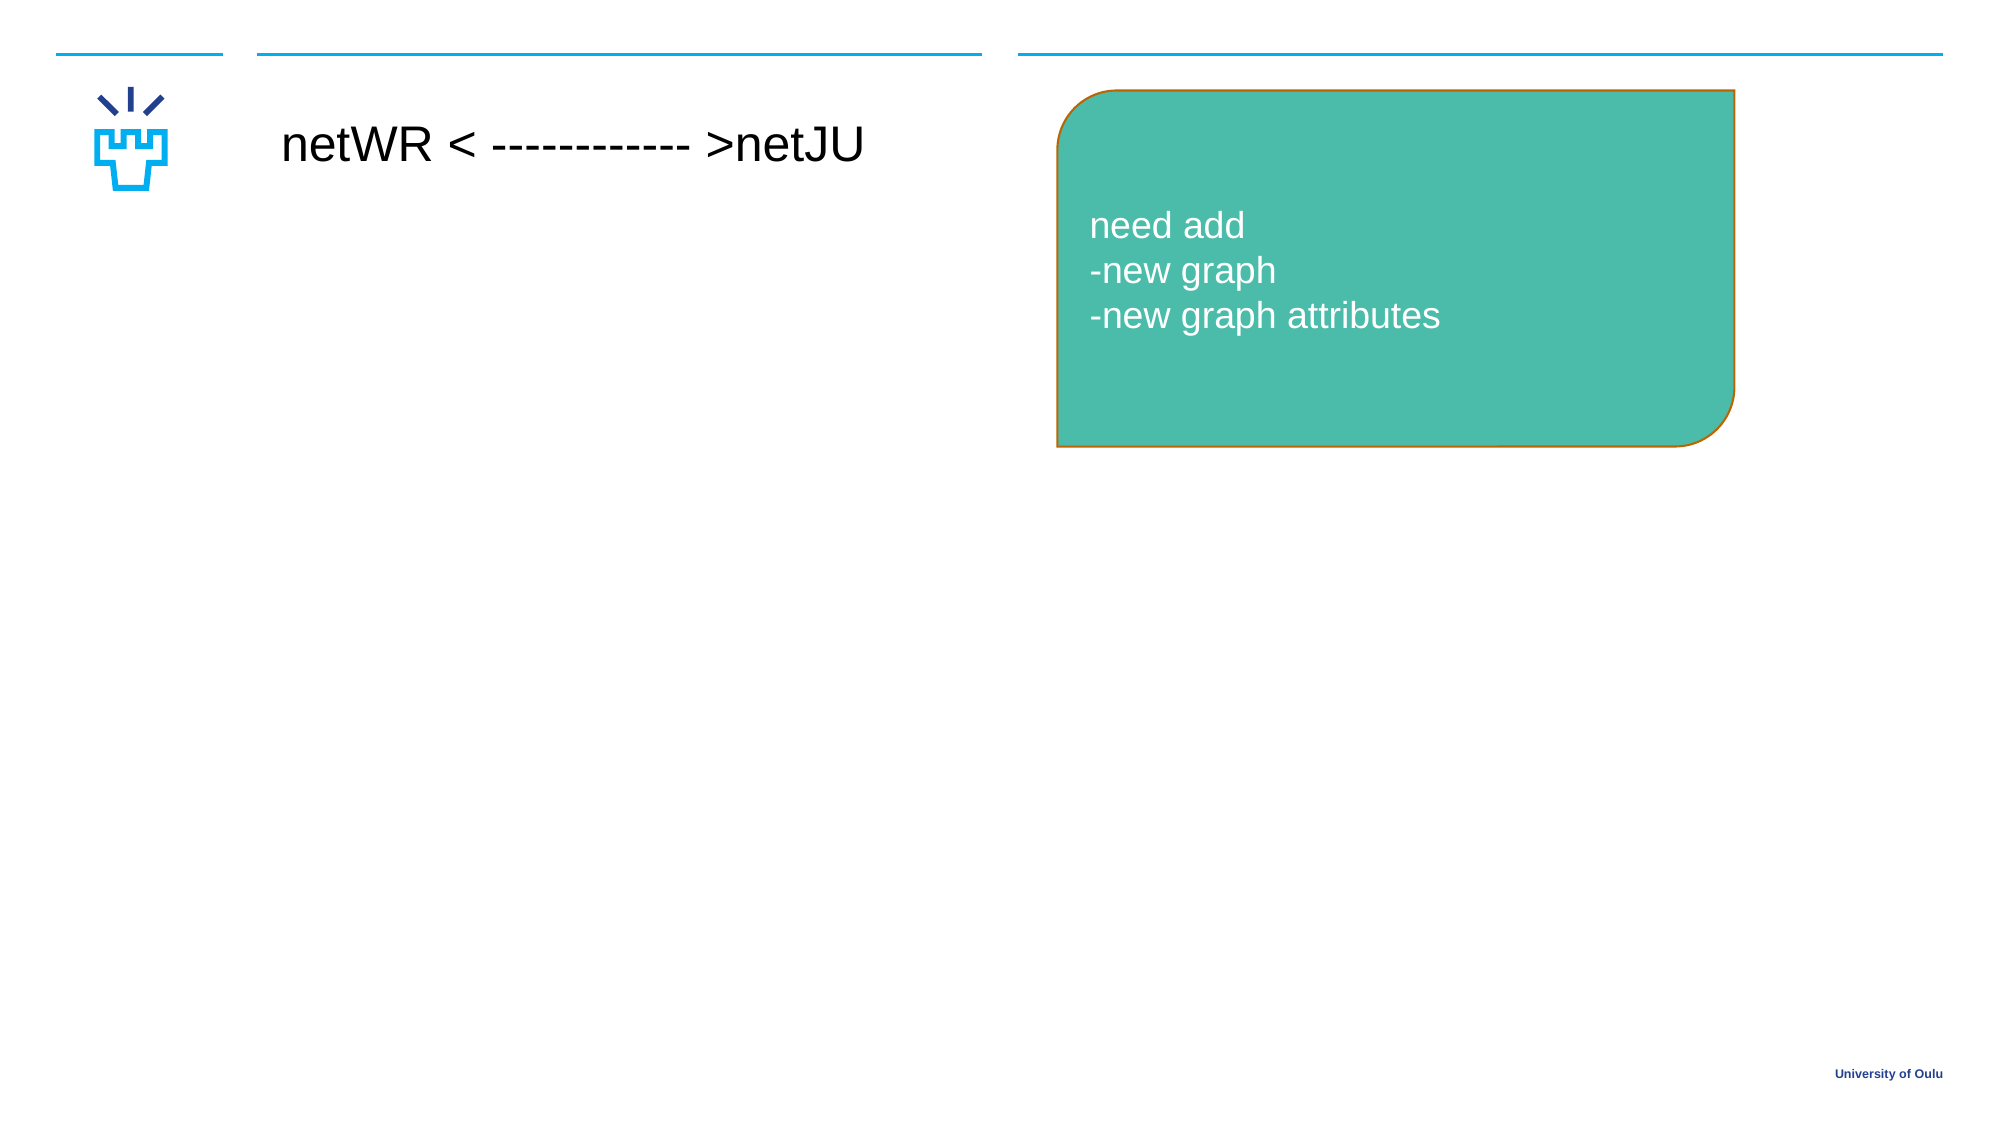

need add
-new graph
-new graph attributes
netWR < ------------ >netJU